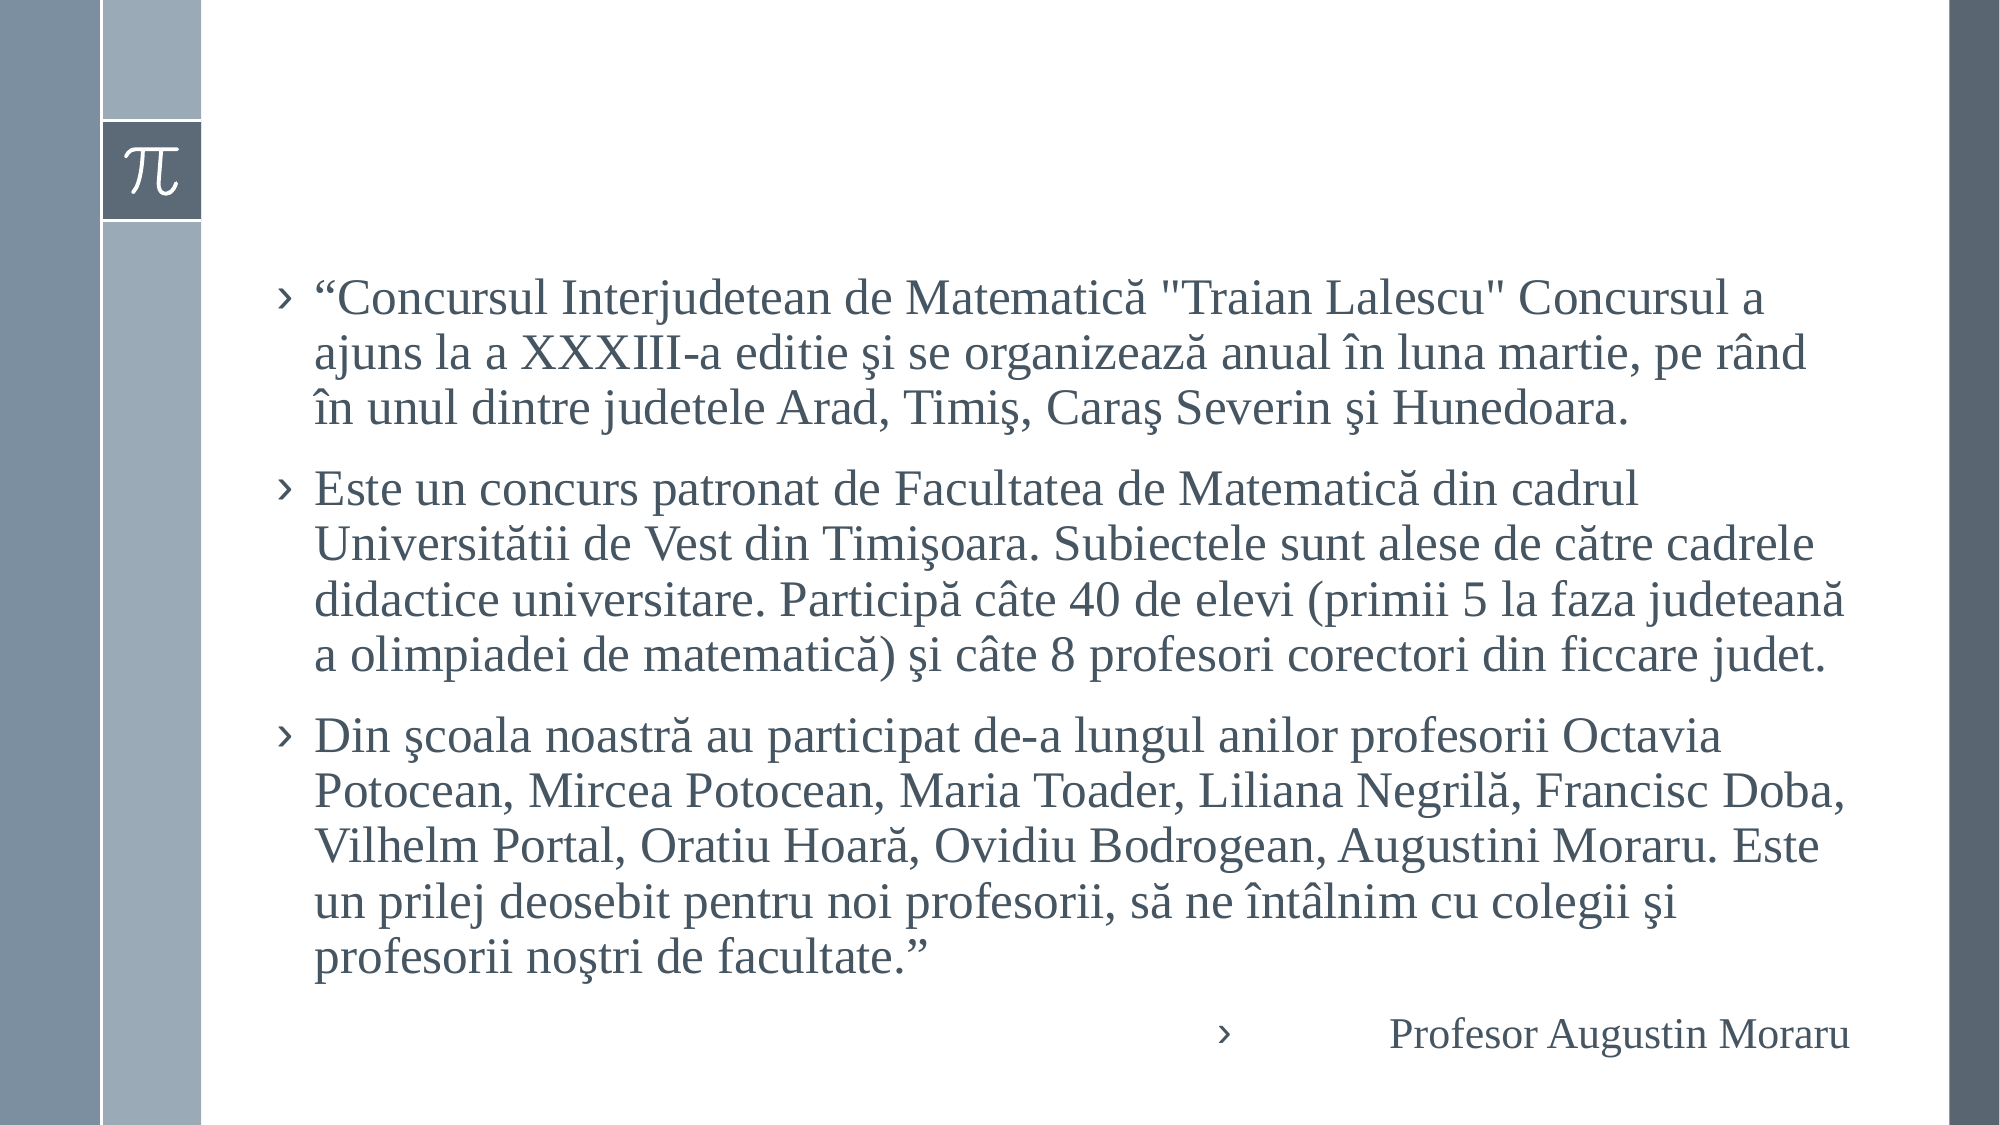

#
“Concursul Interjudetean de Matematică "Traian Lalescu" Concursul a ajuns la a XXXIII-a editie şi se organizează anual în luna martie, pe rând în unul dintre judetele Arad, Timiş, Caraş Severin şi Hunedoara.
Este un concurs patronat de Facultatea de Matematică din cadrul Universitătii de Vest din Timişoara. Subiectele sunt alese de către cadrele didactice universitare. Participă câte 40 de elevi (primii 5 la faza judeteană a olimpiadei de matematică) şi câte 8 profesori corectori din ficcare judet.
Din şcoala noastră au participat de-a lungul anilor profesorii Octavia Potocean, Mircea Potocean, Maria Toader, Liliana Negrilă, Francisc Doba, Vilhelm Portal, Oratiu Hoară, Ovidiu Bodrogean, Augustini Moraru. Este un prilej deosebit pentru noi profesorii, să ne întâlnim cu colegii şi profesorii noştri de facultate.”
Profesor Augustin Moraru